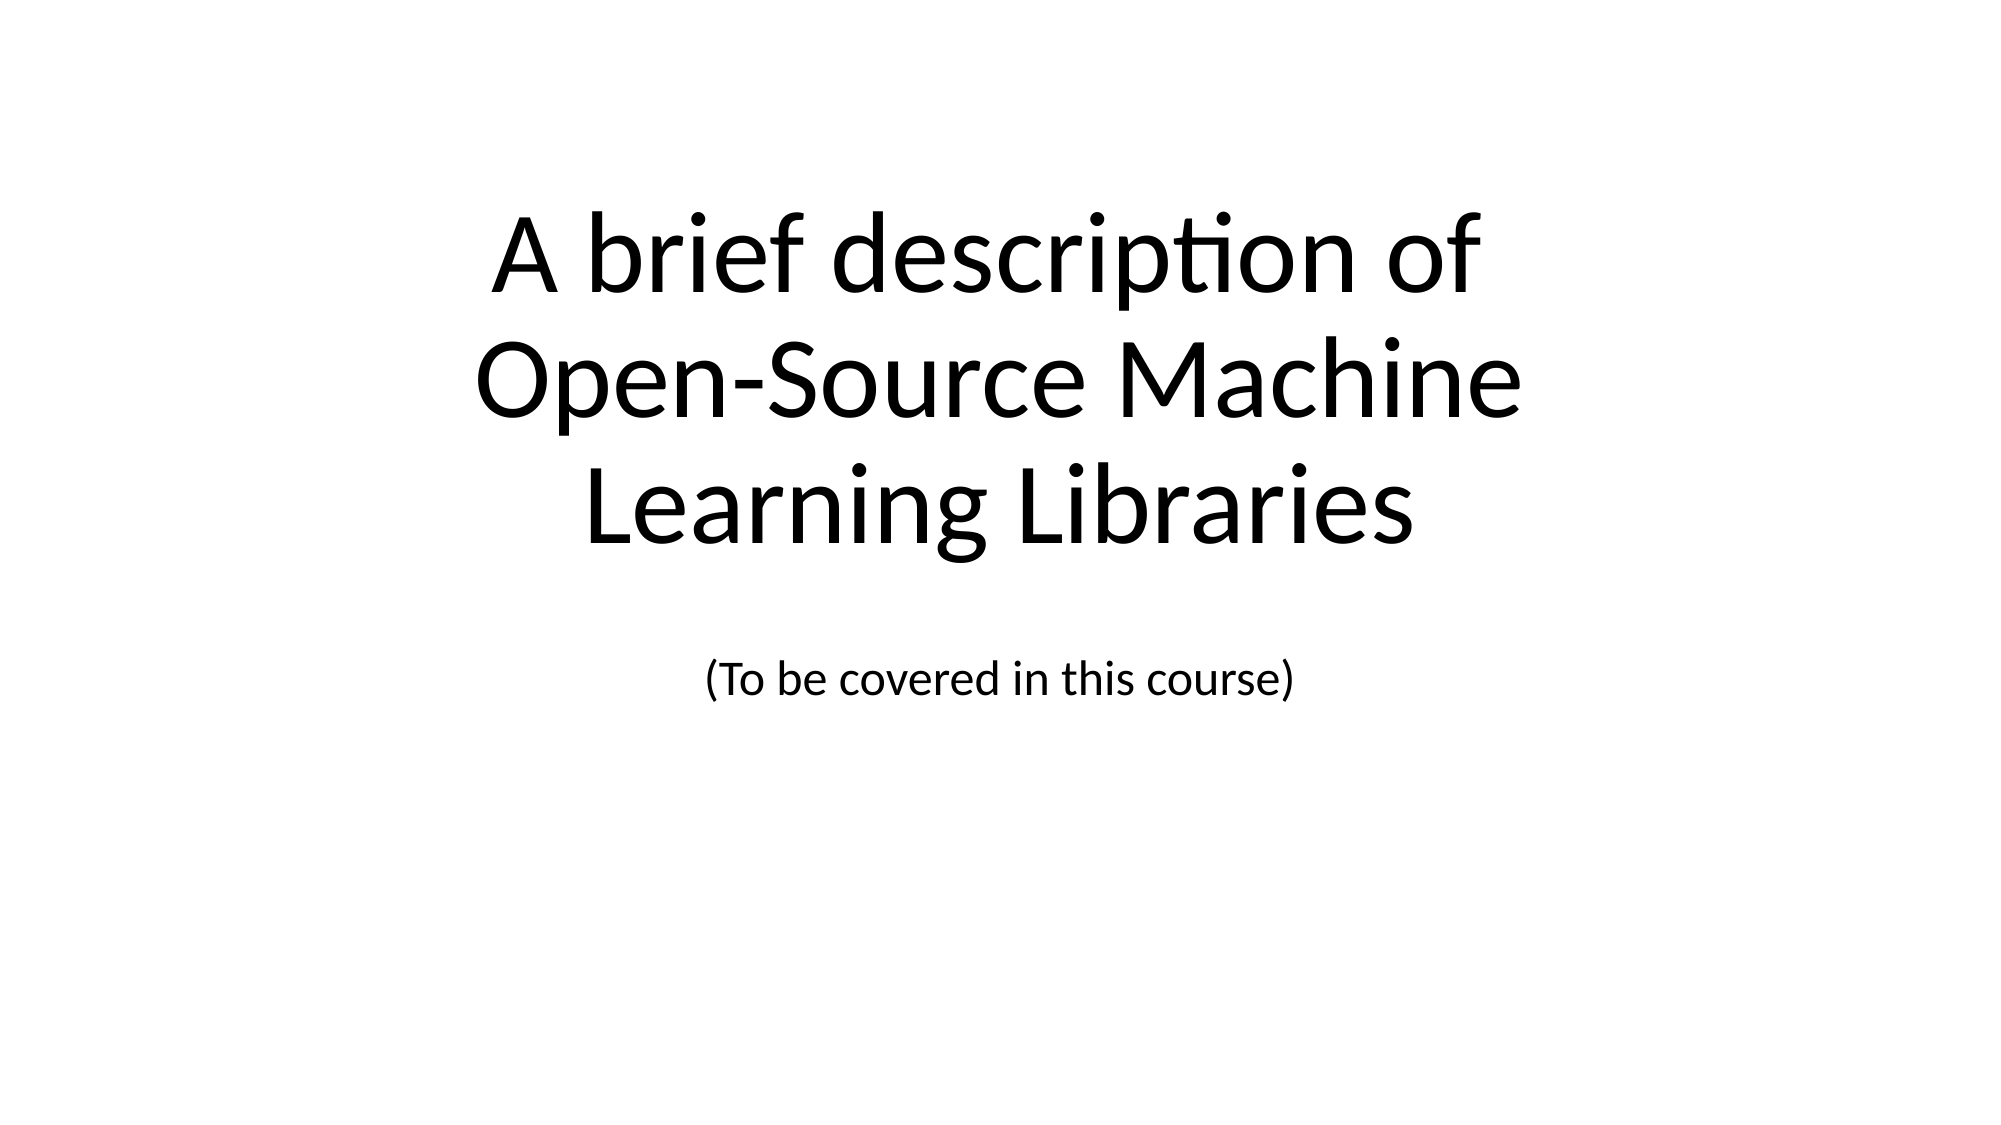

# A brief description of Open-Source Machine Learning Libraries
(To be covered in this course)